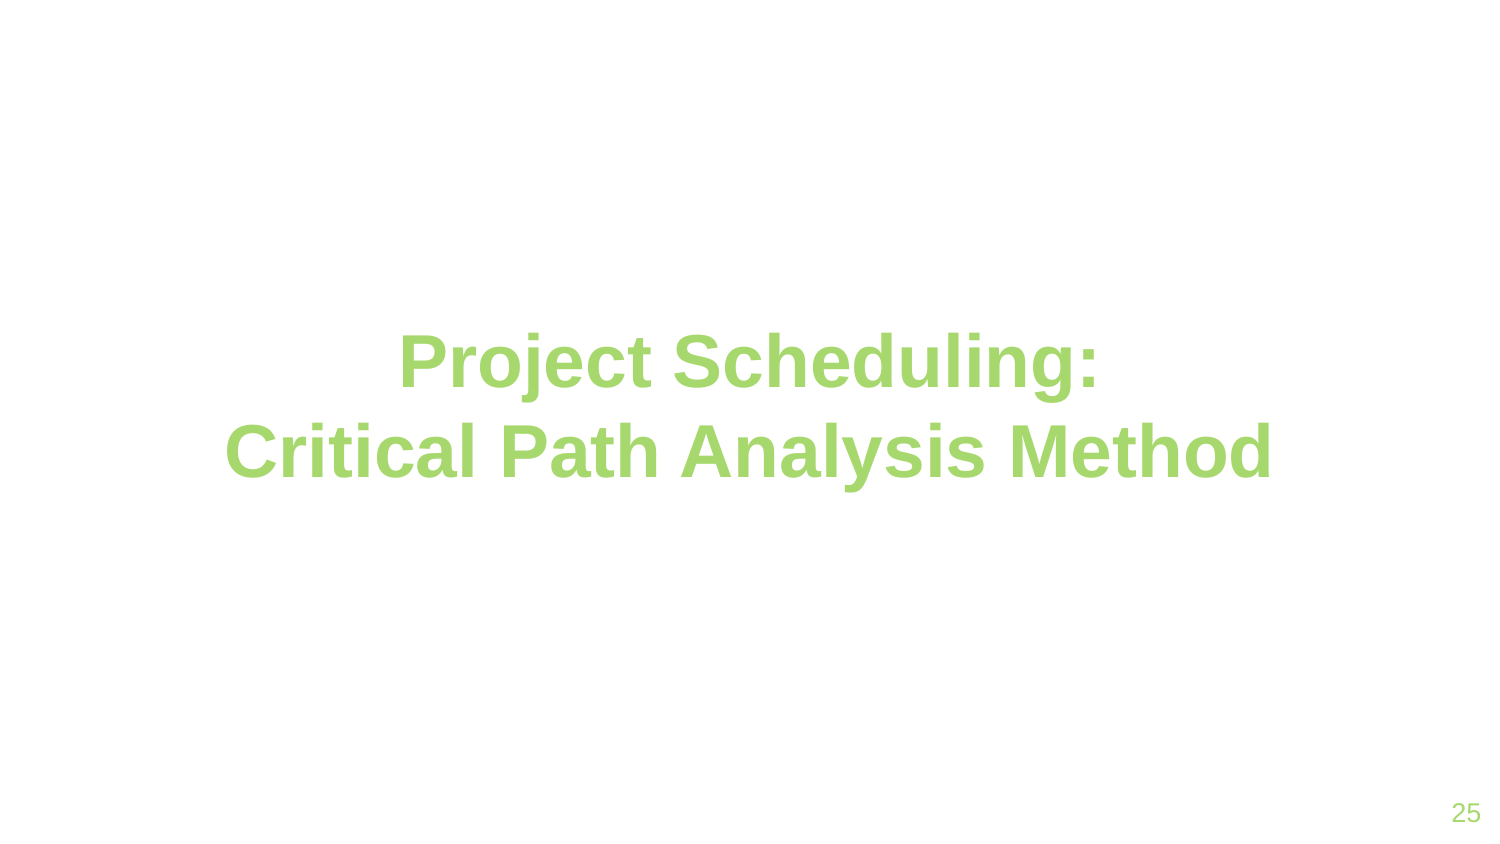

# Project Scheduling: Critical Path Analysis Method
25